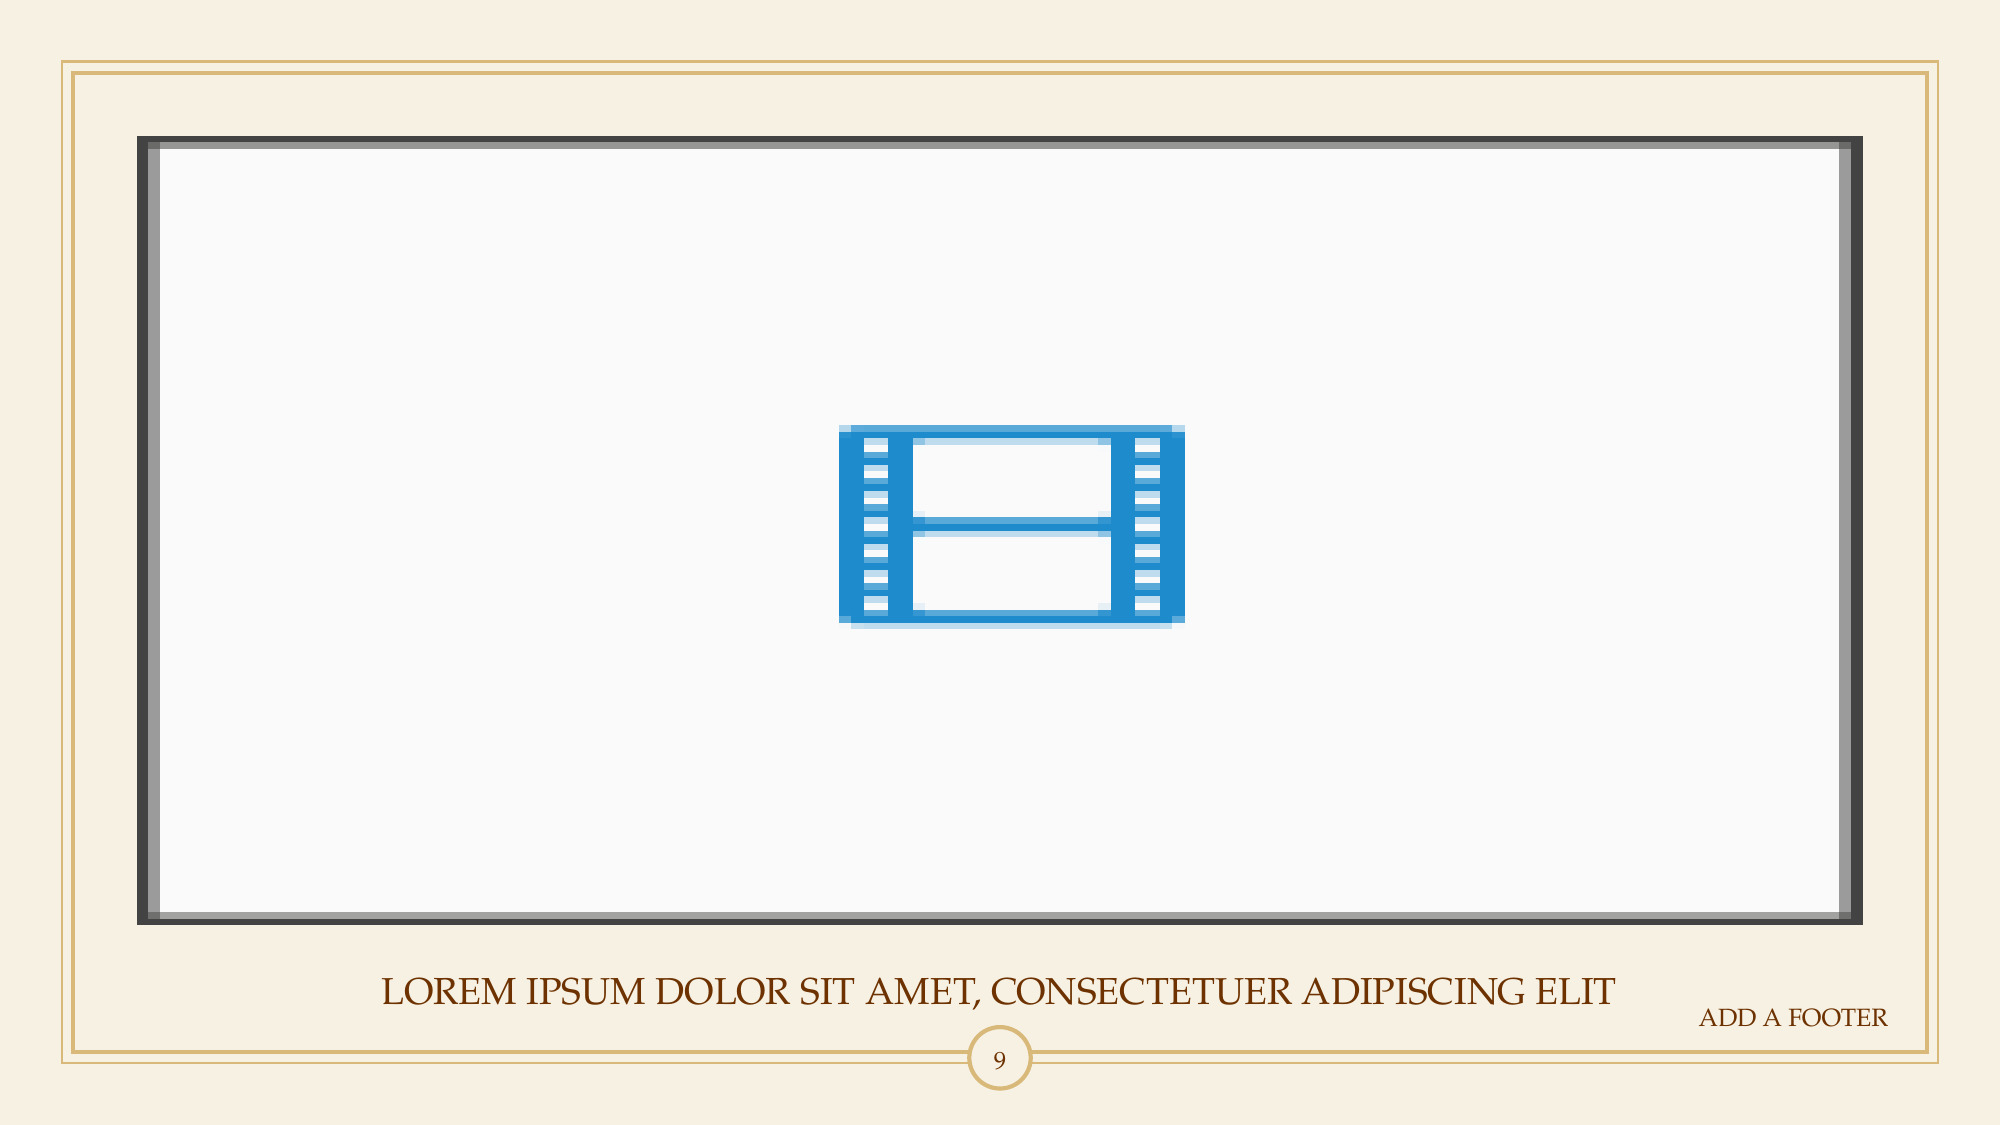

# LOREM IPSUM DOLOR SIT AMET, CONSECTETUER ADIPISCING ELIT
ADD A FOOTER
9